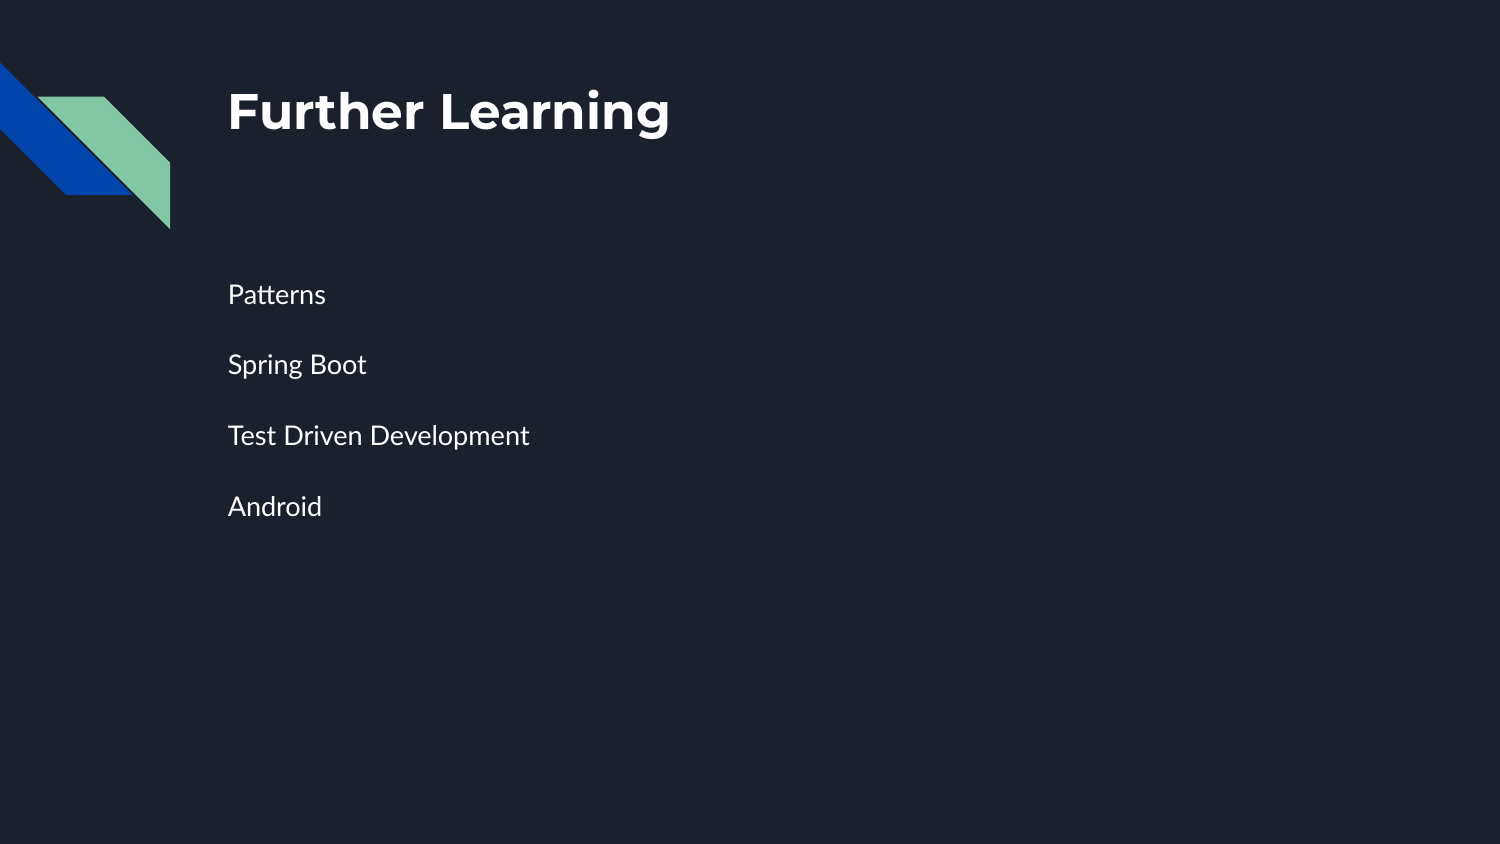

# Further Learning

Patterns
Spring Boot
Test Driven Development
Android